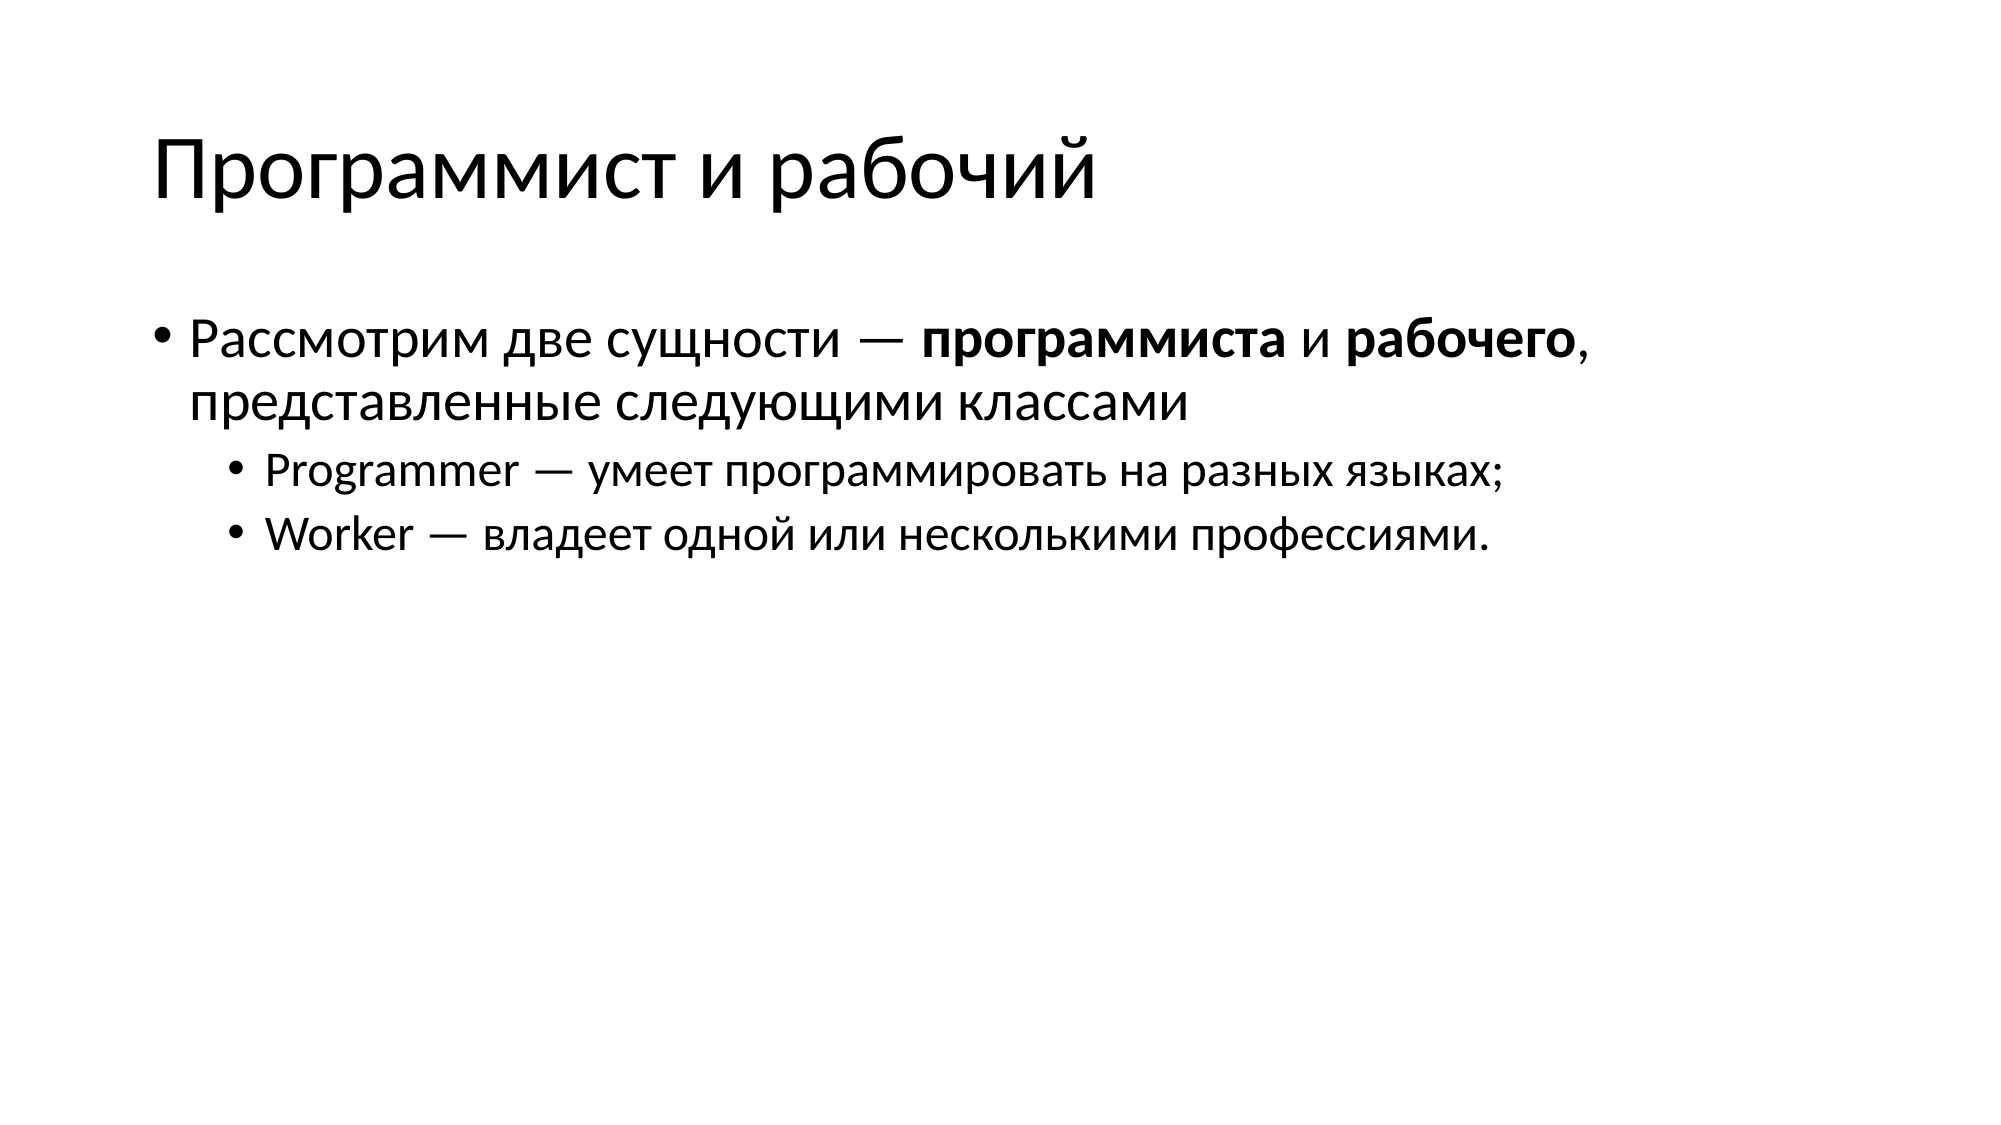

# Программист и рабочий
Рассмотрим две сущности — программиста и рабочего, представленные следующими классами
Programmer — умеет программировать на разных языках;
Worker — владеет одной или несколькими профессиями.